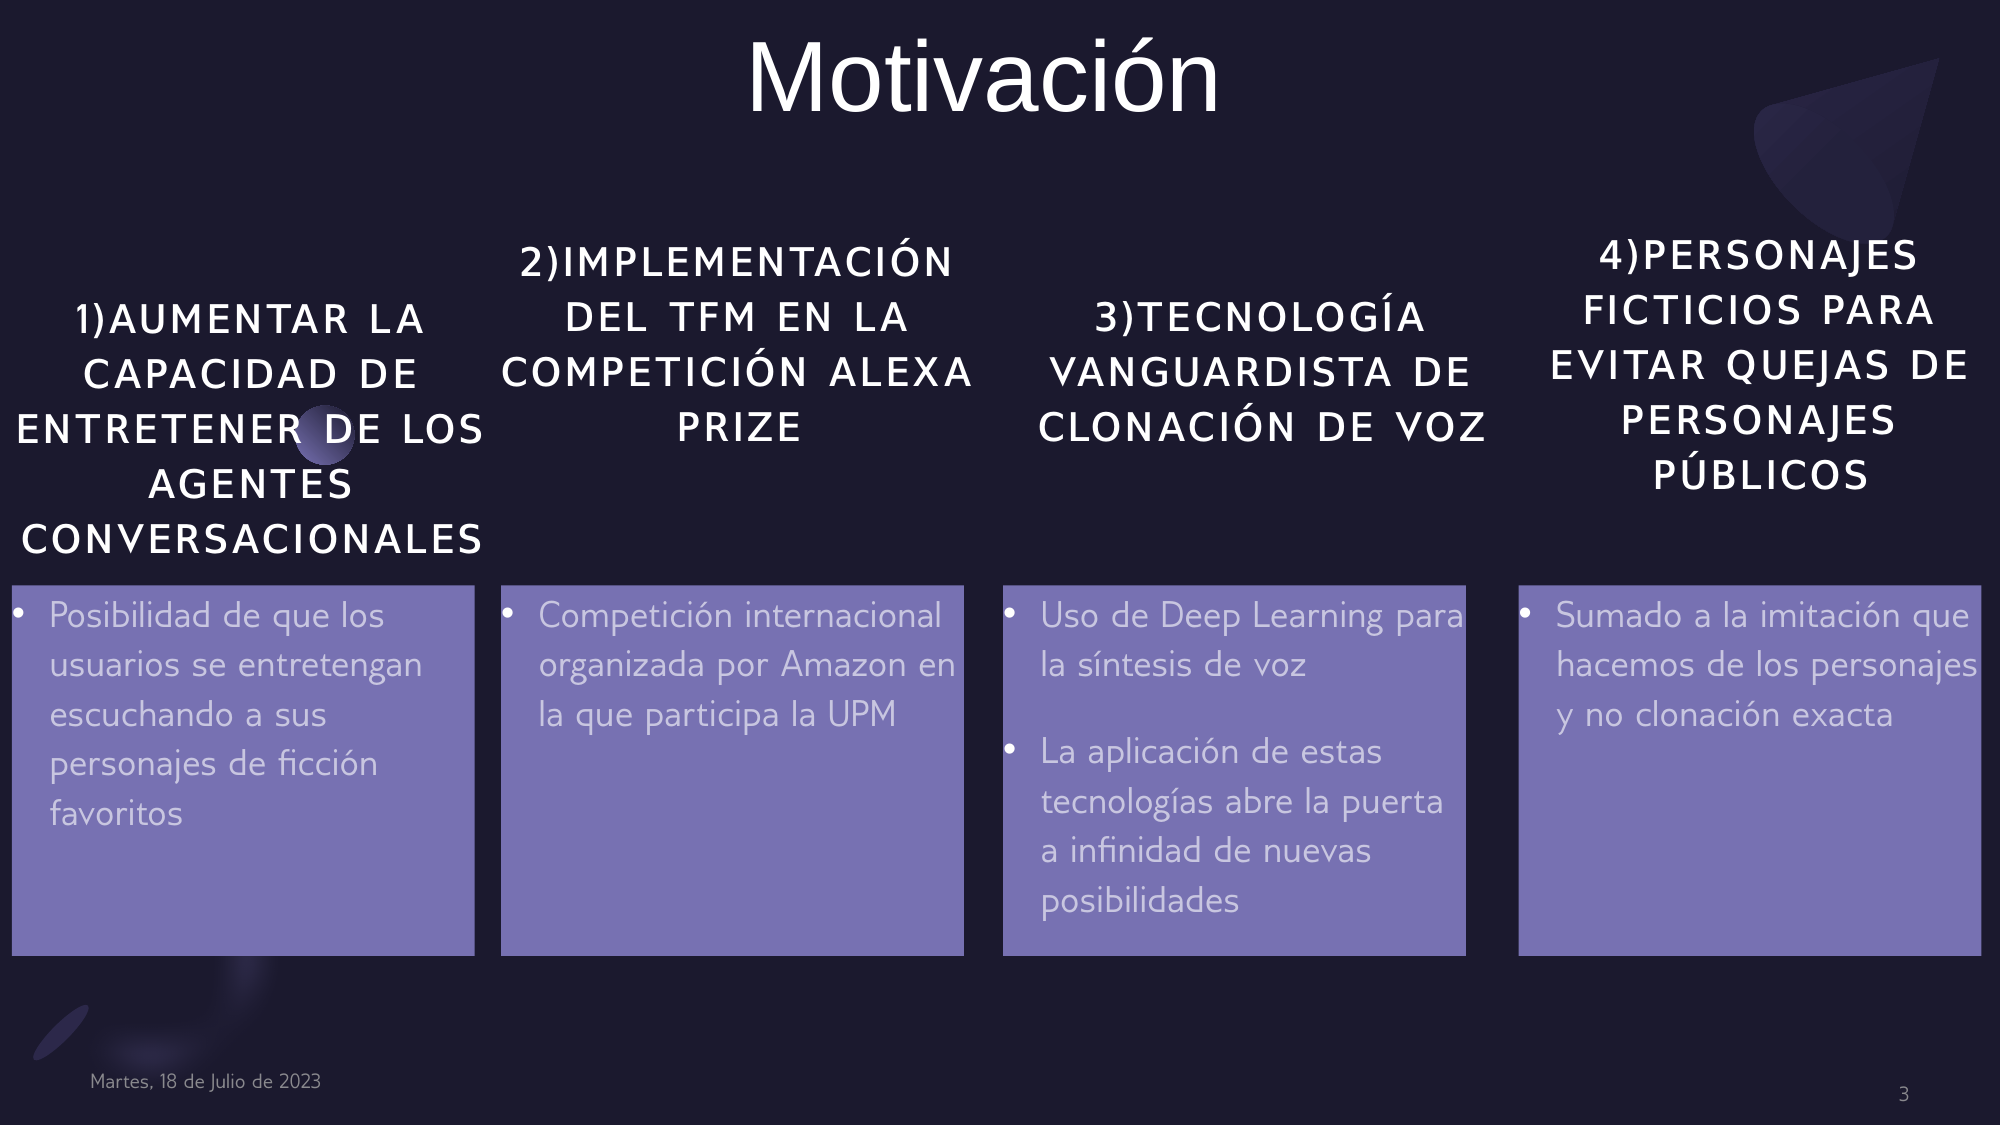

# Motivación
2)Implementación del tfm en la competición Alexa prize
3)Tecnología vanguardista de clonación de voz
4)Personajes ficticios para evitar quejas de personajes públicos
1)Aumentar la capacidad de entretener de los agentes conversacionales
Posibilidad de que los usuarios se entretengan escuchando a sus personajes de ficción favoritos
Competición internacional organizada por Amazon en la que participa la UPM
Uso de Deep Learning para la síntesis de voz
La aplicación de estas tecnologías abre la puerta a infinidad de nuevas posibilidades

Sumado a la imitación que hacemos de los personajes y no clonación exacta
Martes, 18 de Julio de 2023
3